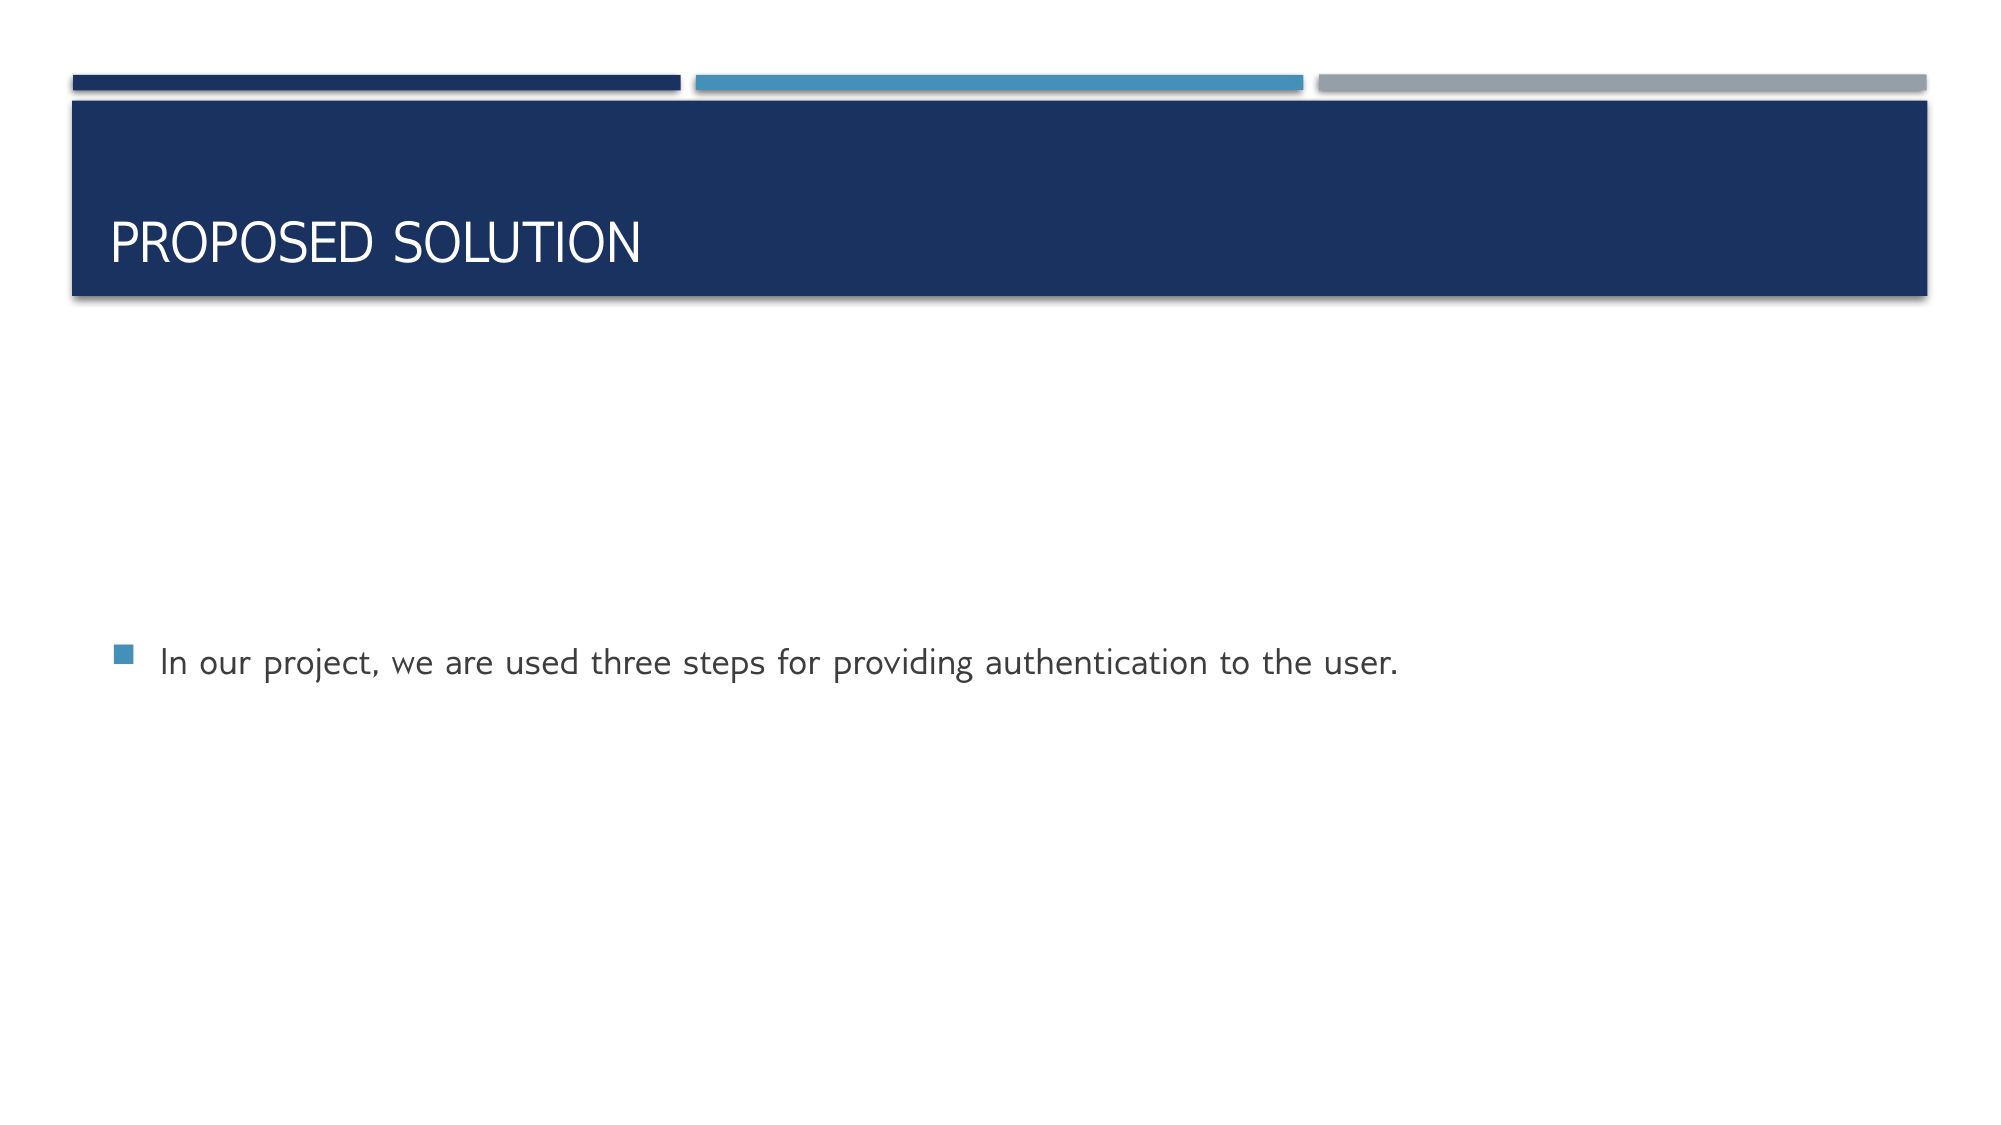

# Proposed solution
In our project, we are used three steps for providing authentication to the user.